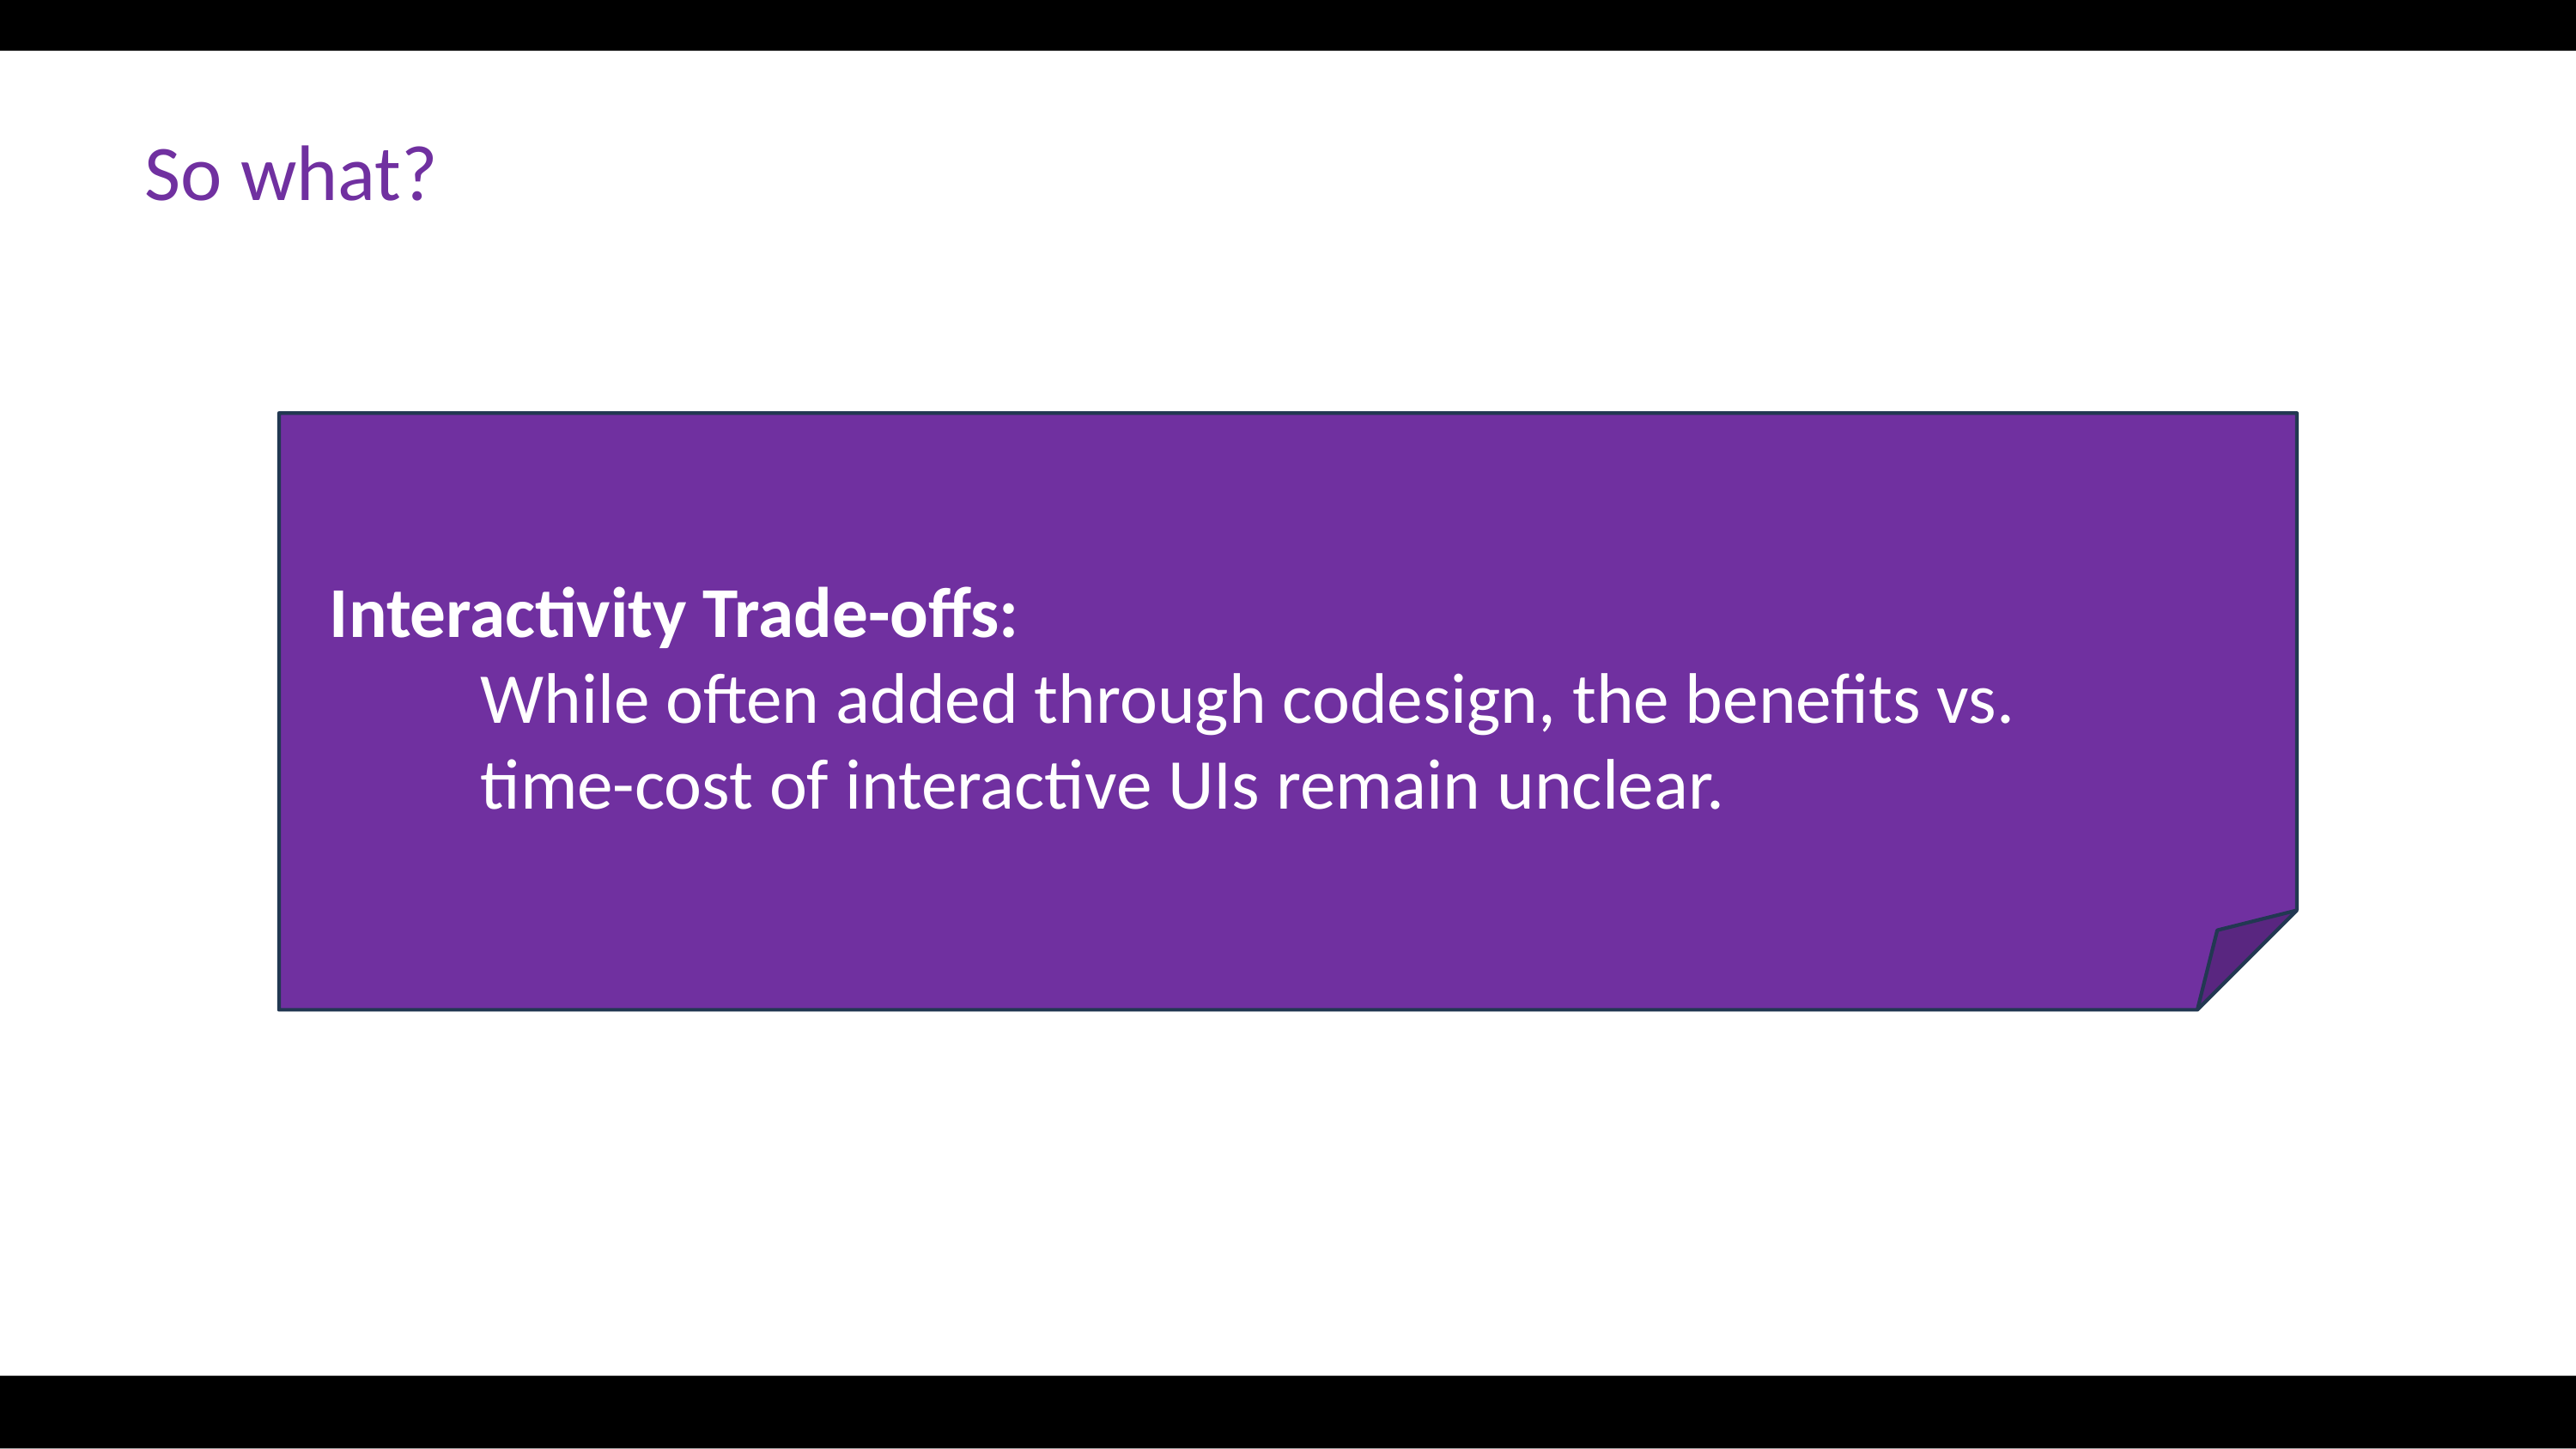

So what?
Interactivity Trade-offs:
While often added through codesign, the benefits vs. time-cost of interactive UIs remain unclear.

ENGAGE. DISRUPT. TRANSFORM.